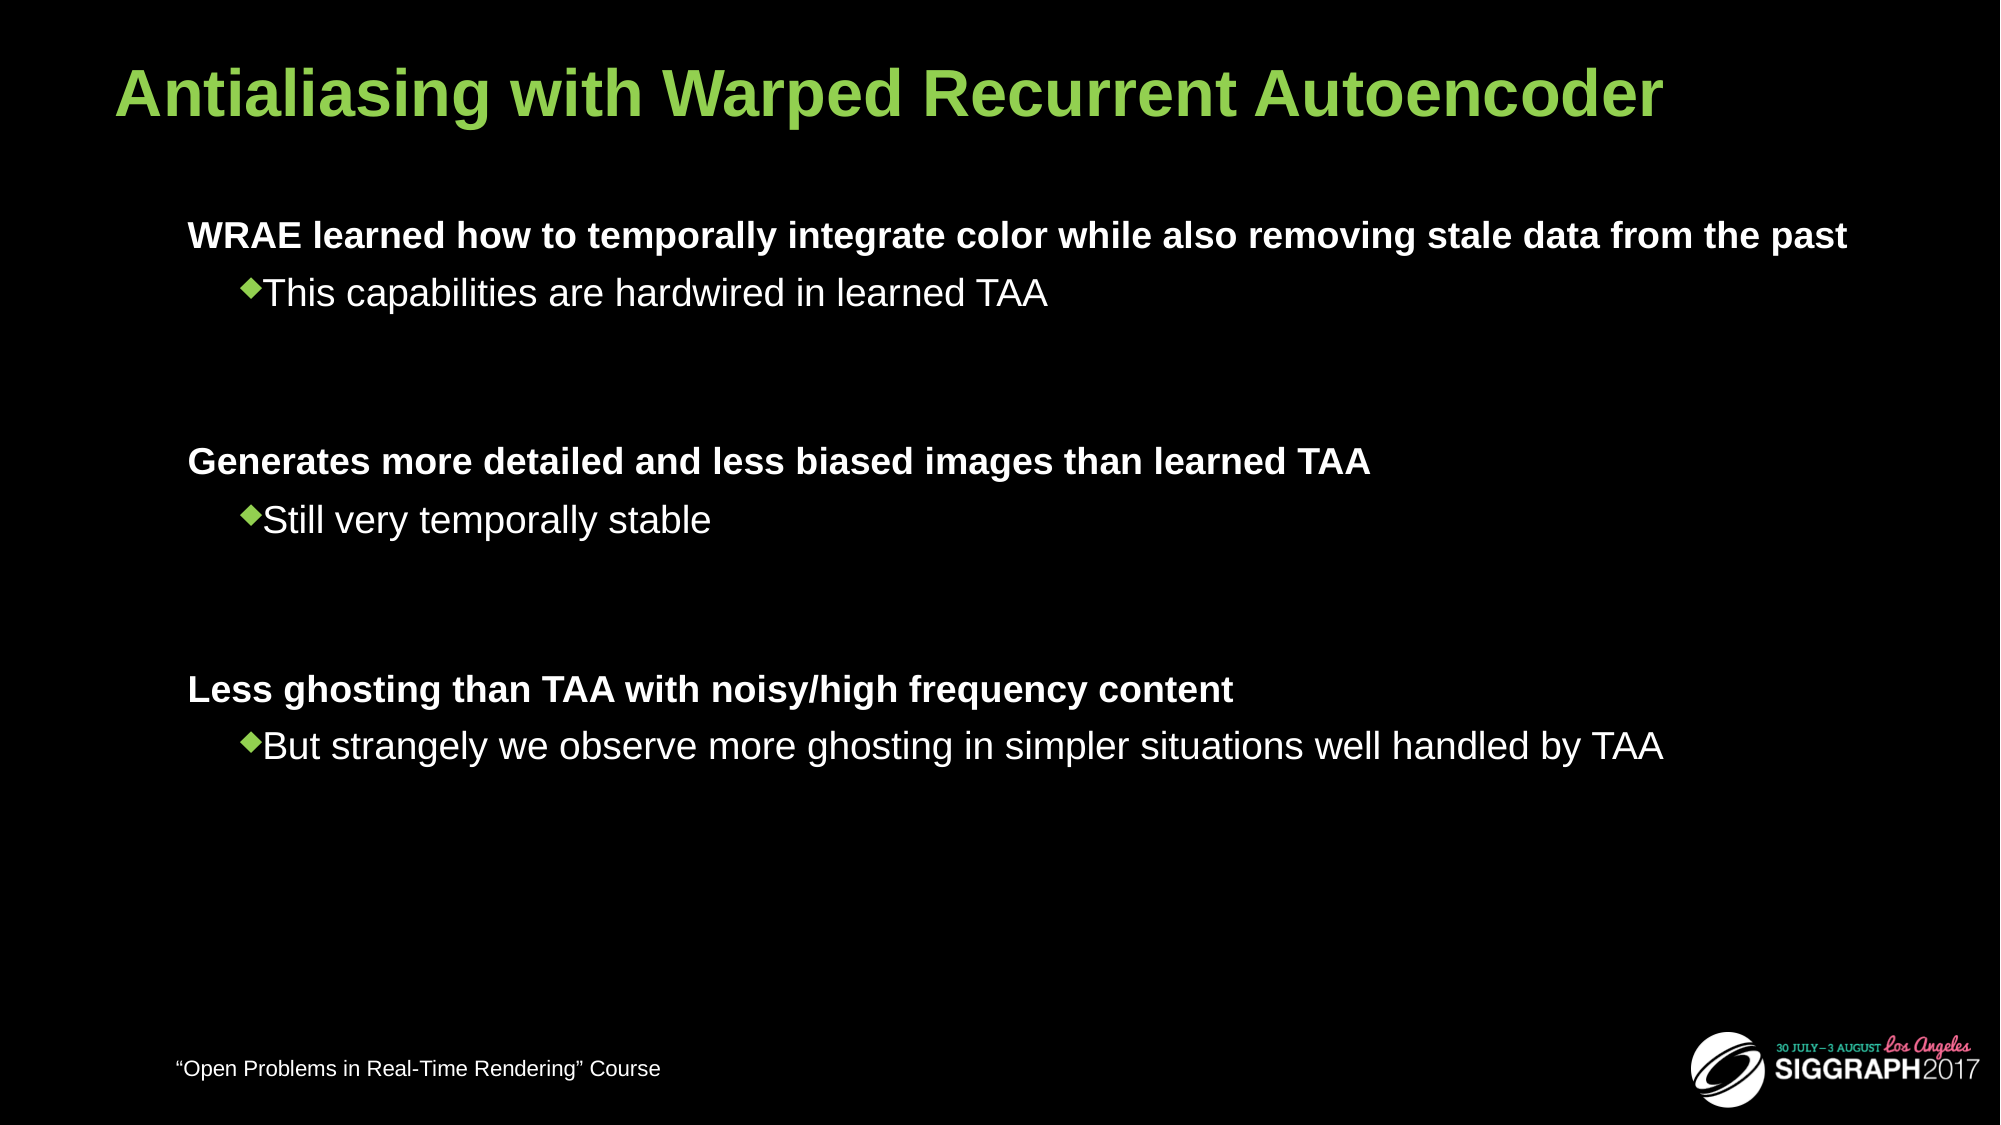

# Antialiasing with Warped Recurrent Autoencoder
WRAE learned how to temporally integrate color while also removing stale data from the past
This capabilities are hardwired in learned TAA

Generates more detailed and less biased images than learned TAA
Still very temporally stable

Less ghosting than TAA with noisy/high frequency content
But strangely we observe more ghosting in simpler situations well handled by TAA